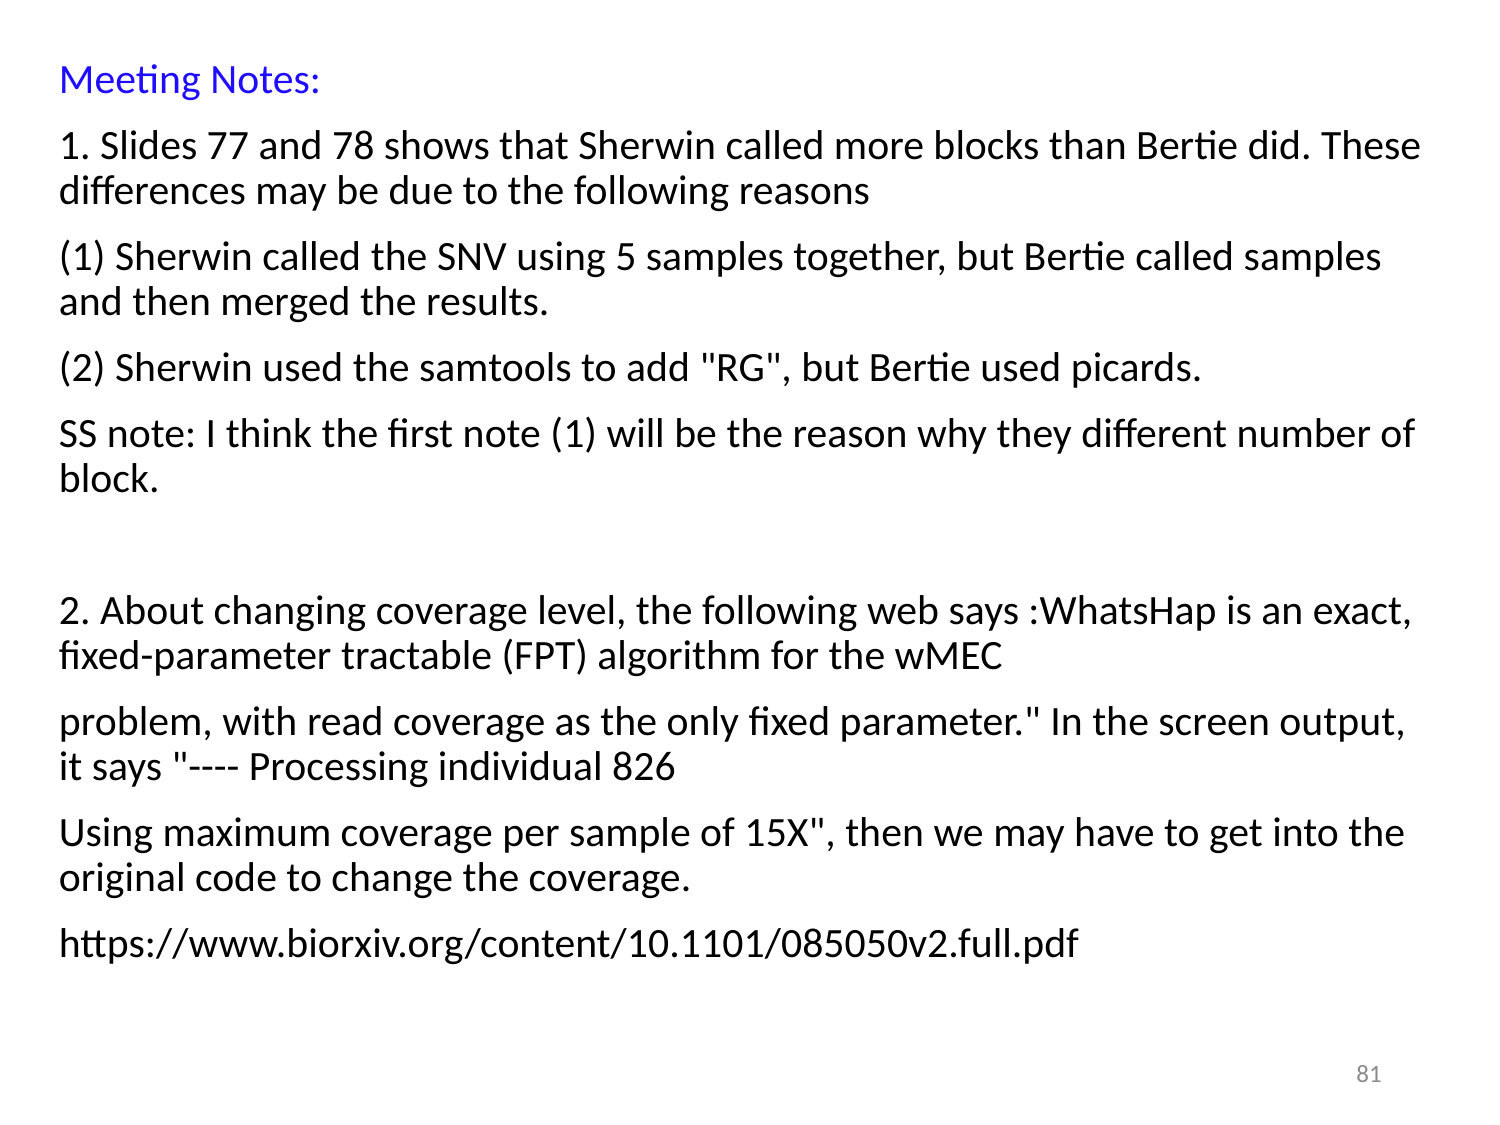

Meeting Notes:
1. Slides 77 and 78 shows that Sherwin called more blocks than Bertie did. These differences may be due to the following reasons
(1) Sherwin called the SNV using 5 samples together, but Bertie called samples and then merged the results.
(2) Sherwin used the samtools to add "RG", but Bertie used picards.
SS note: I think the first note (1) will be the reason why they different number of block.

2. About changing coverage level, the following web says :WhatsHap is an exact, fixed-parameter tractable (FPT) algorithm for the wMEC
problem, with read coverage as the only fixed parameter." In the screen output, it says "---- Processing individual 826
Using maximum coverage per sample of 15X", then we may have to get into the original code to change the coverage.
https://www.biorxiv.org/content/10.1101/085050v2.full.pdf
81